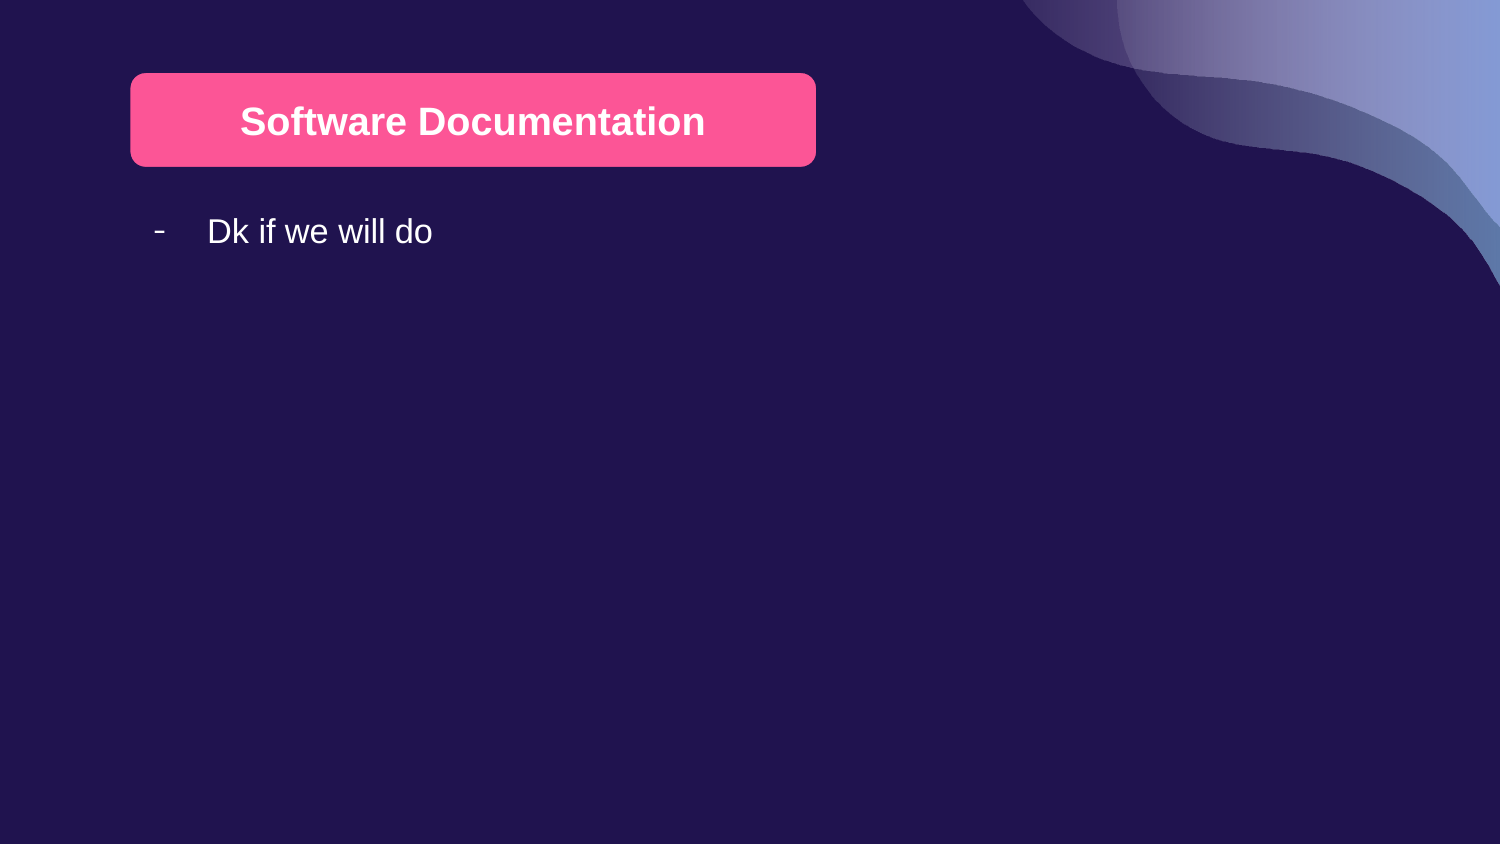

Software Documentation
Dk if we will do